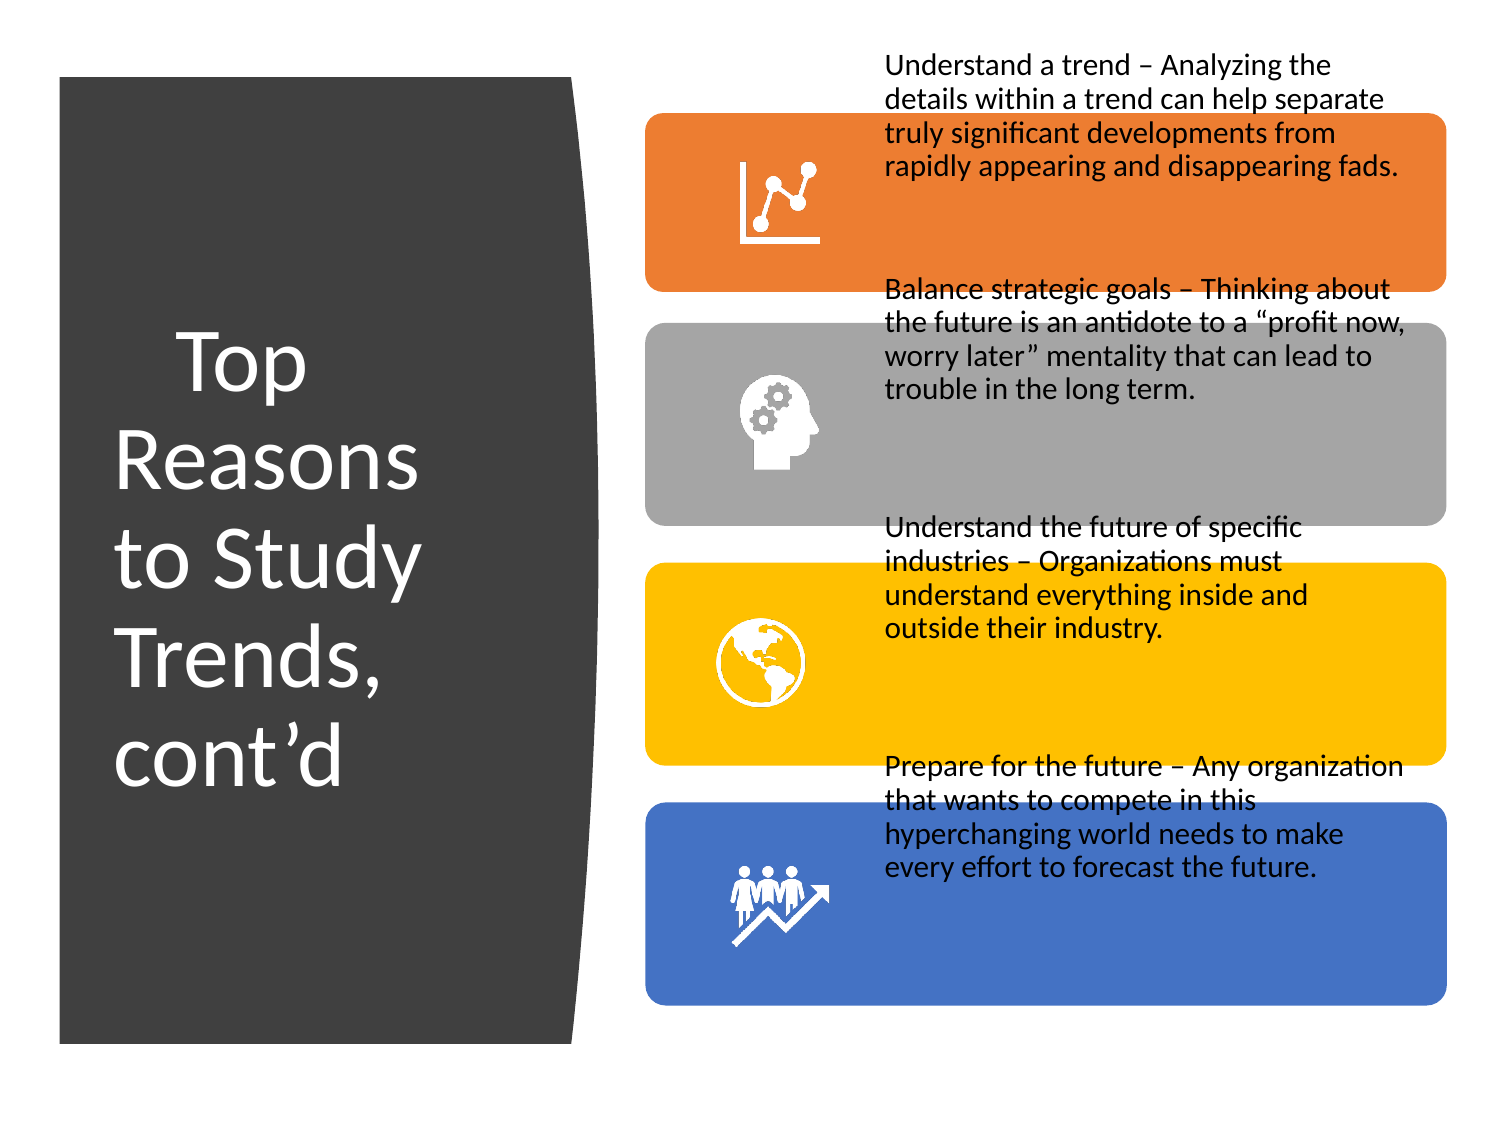

Understand a trend – Analyzing the details within a trend can help separate truly significant developments from rapidly appearing and disappearing fads.

# Top Reasons to Study Trends, cont’d

Balance strategic goals – Thinking about the future is an antidote to a “profit now, worry later” mentality that can lead to trouble in the long term.

Understand the future of specific industries – Organizations must understand everything inside and outside their industry.

Prepare for the future – Any organization that wants to compete in this hyperchanging world needs to make every effort to forecast the future.

8